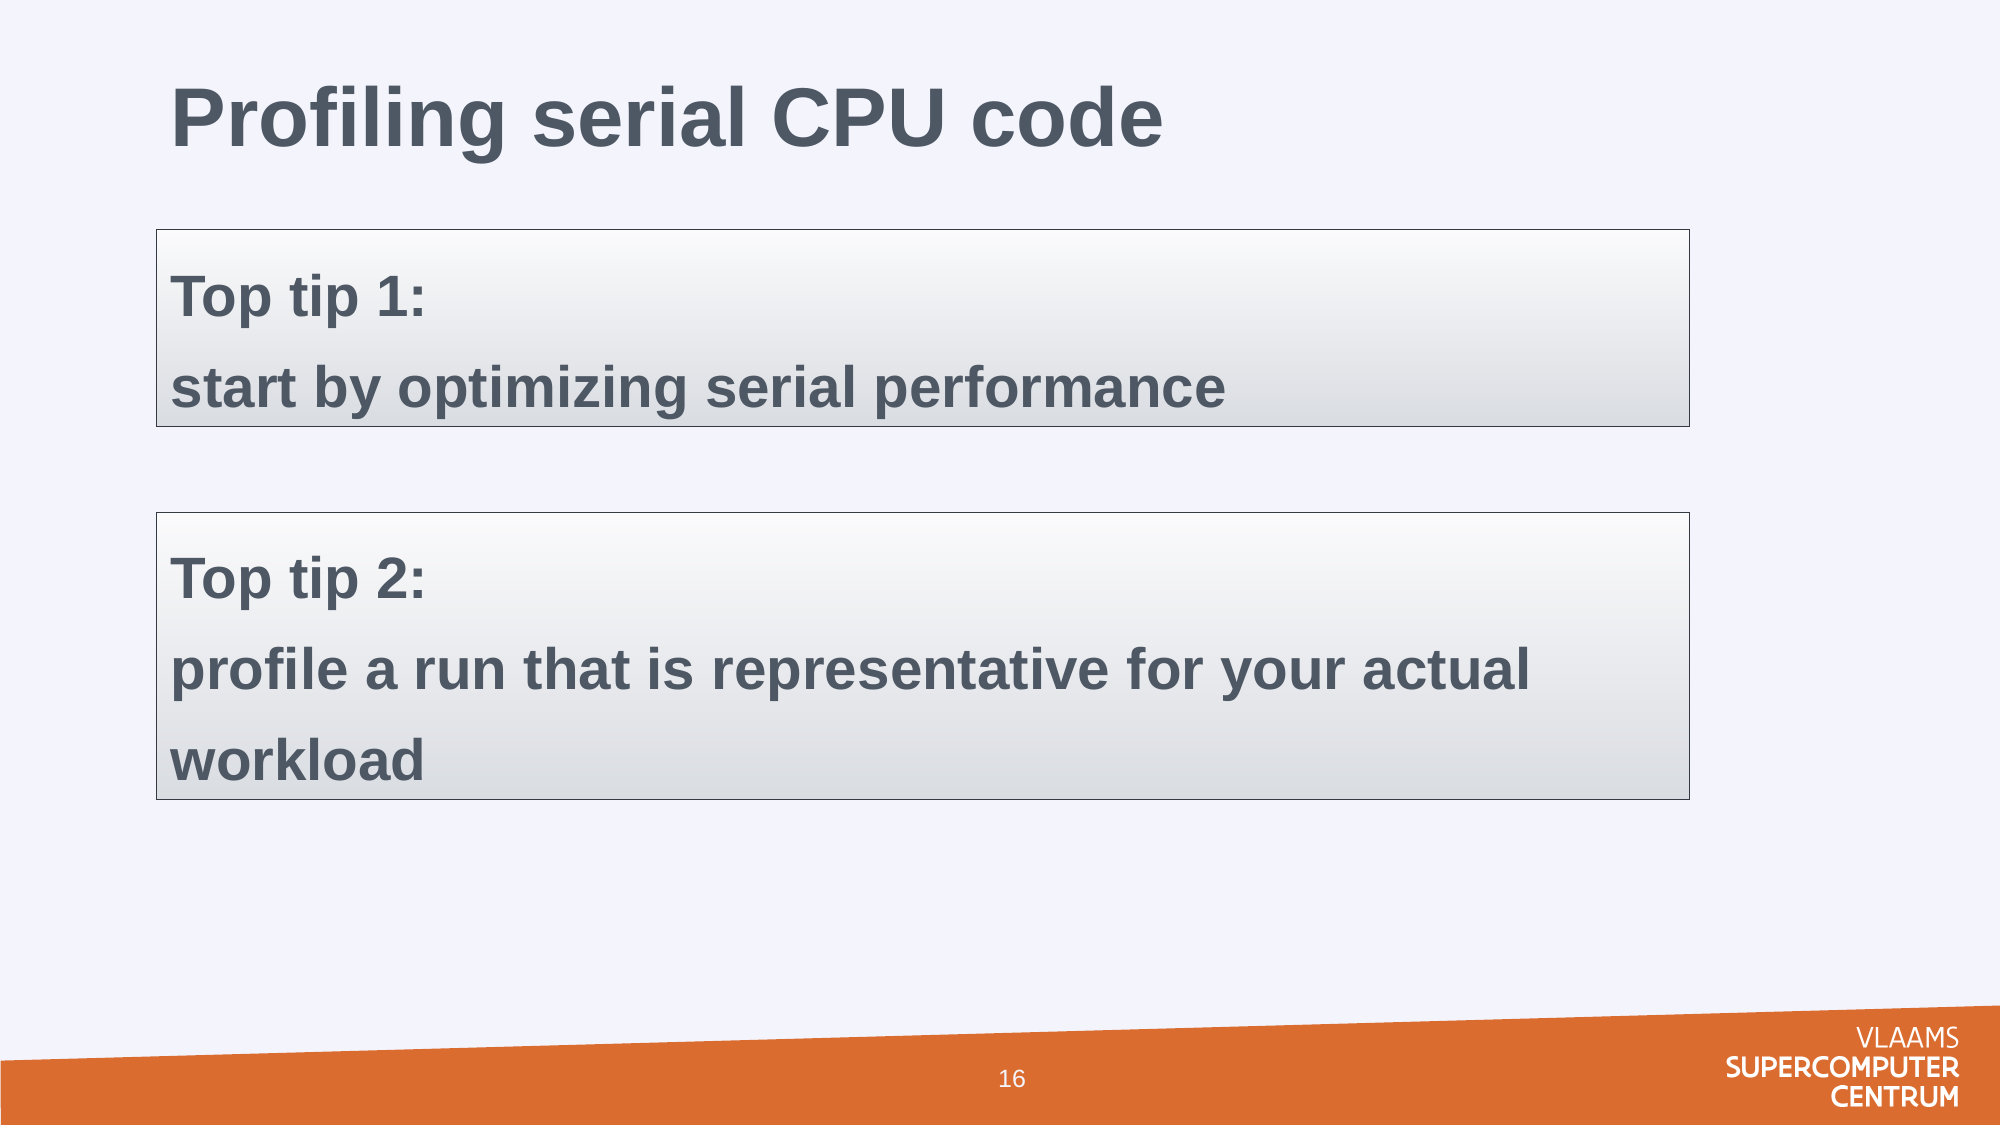

Profiling serial CPU code
Top tip 1:
start by optimizing serial performance
Top tip 2:
profile a run that is representative for your actual workload
16